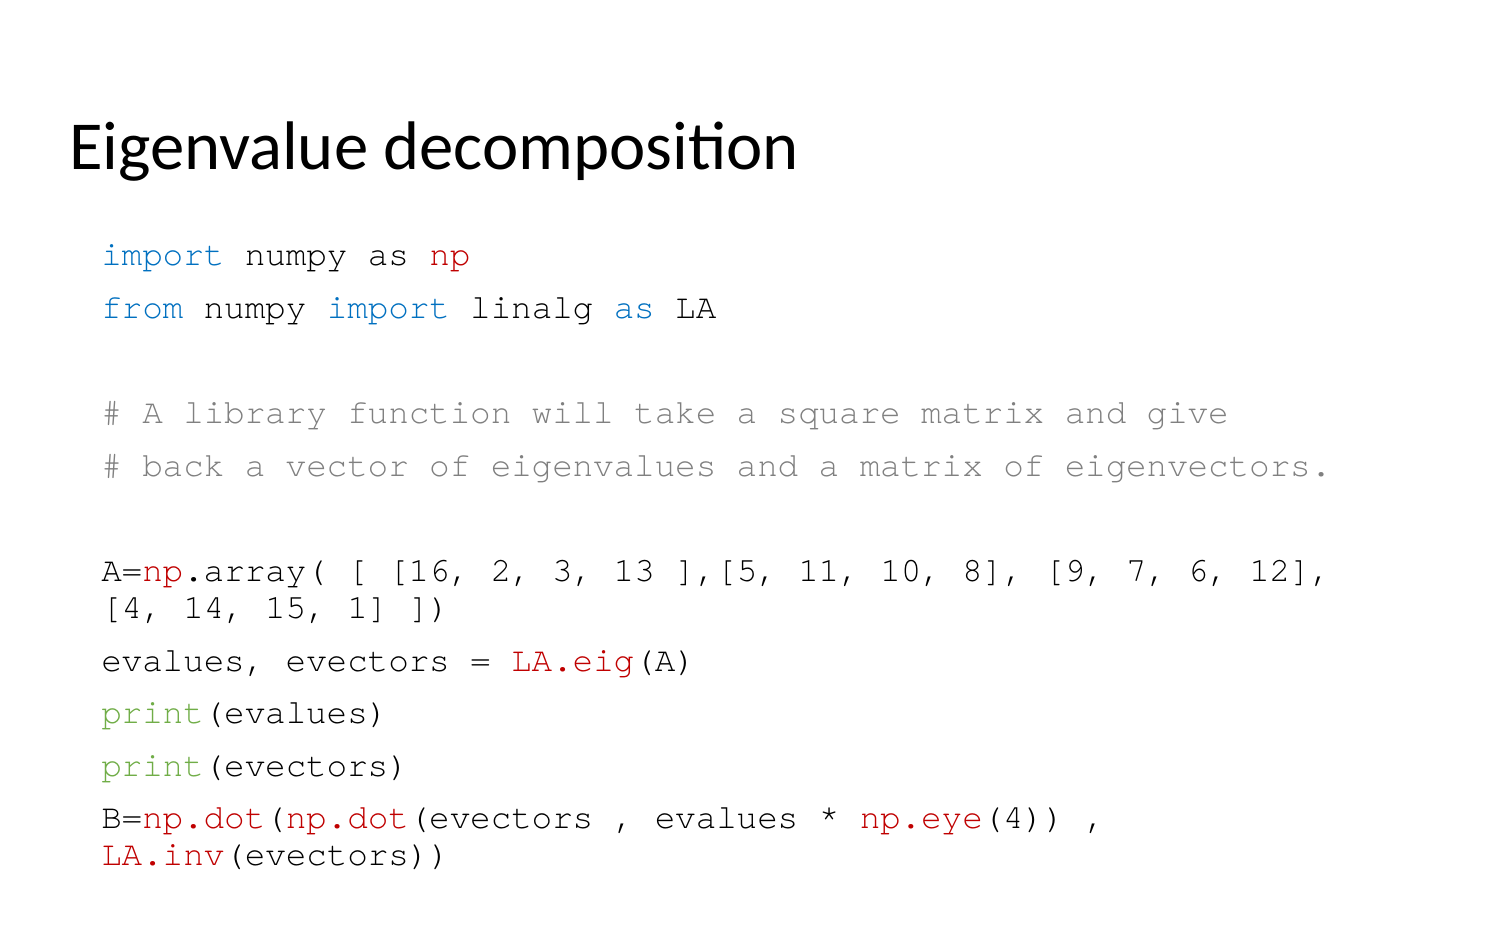

# Eigenvalue decomposition
import numpy as np
from numpy import linalg as LA

# A library function will take a square matrix and give
# back a vector of eigenvalues and a matrix of eigenvectors.

A=np.array( [ [16, 2, 3, 13 ],[5, 11, 10, 8], [9, 7, 6, 12], [4, 14, 15, 1] ])
evalues, evectors = LA.eig(A)
print(evalues)
print(evectors)
B=np.dot(np.dot(evectors , evalues * np.eye(4)) , LA.inv(evectors))